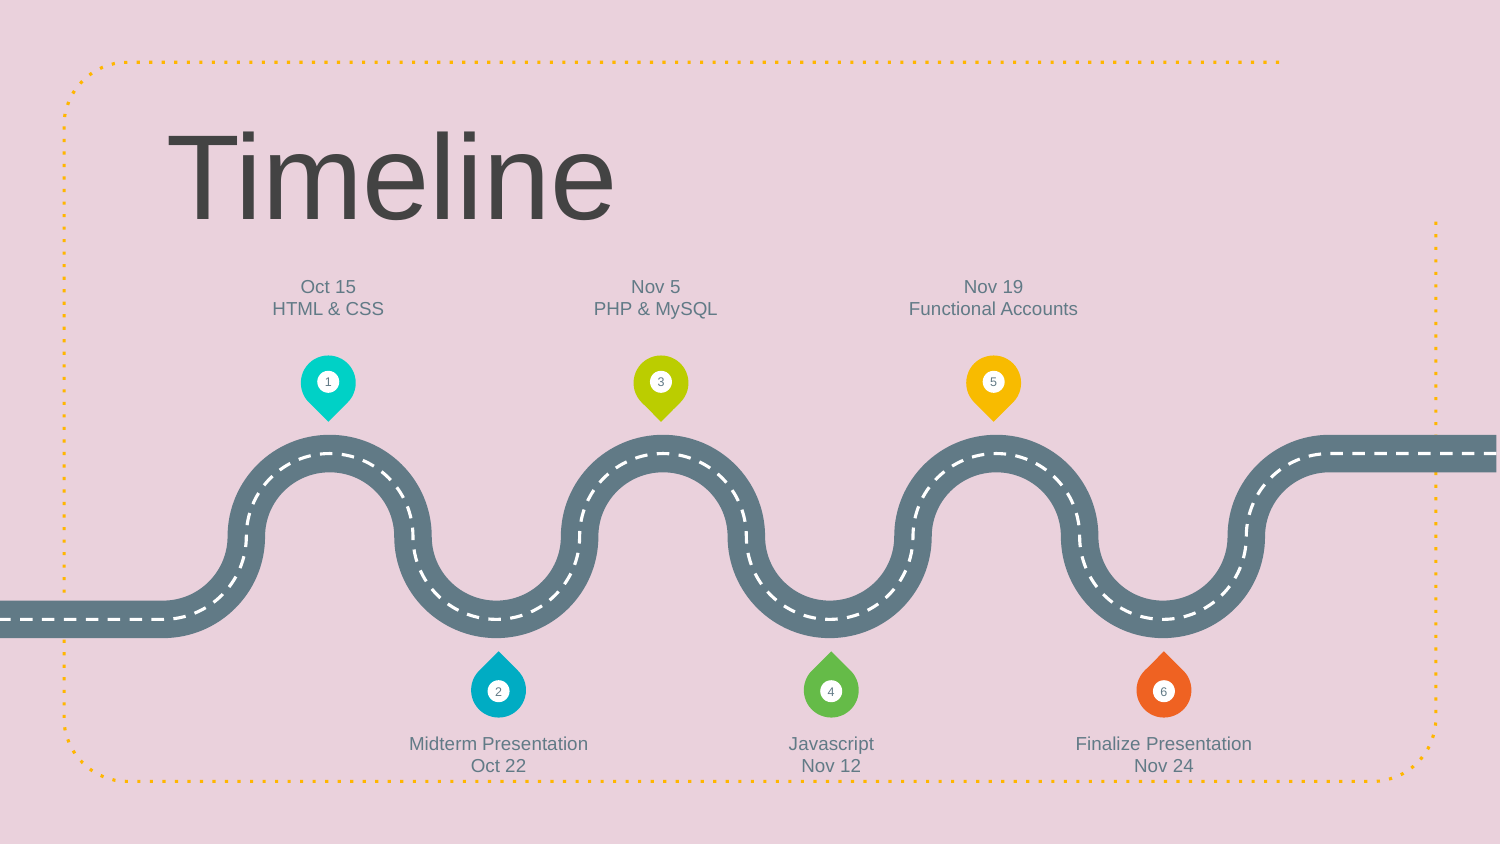

# Timeline
Oct 15
HTML & CSS

Nov 5
PHP & MySQL

Nov 19
Functional Accounts

1

3

5

2

4

6
Midterm Presentation
Oct 22
Javascript
Nov 12
Finalize Presentation
Nov 24